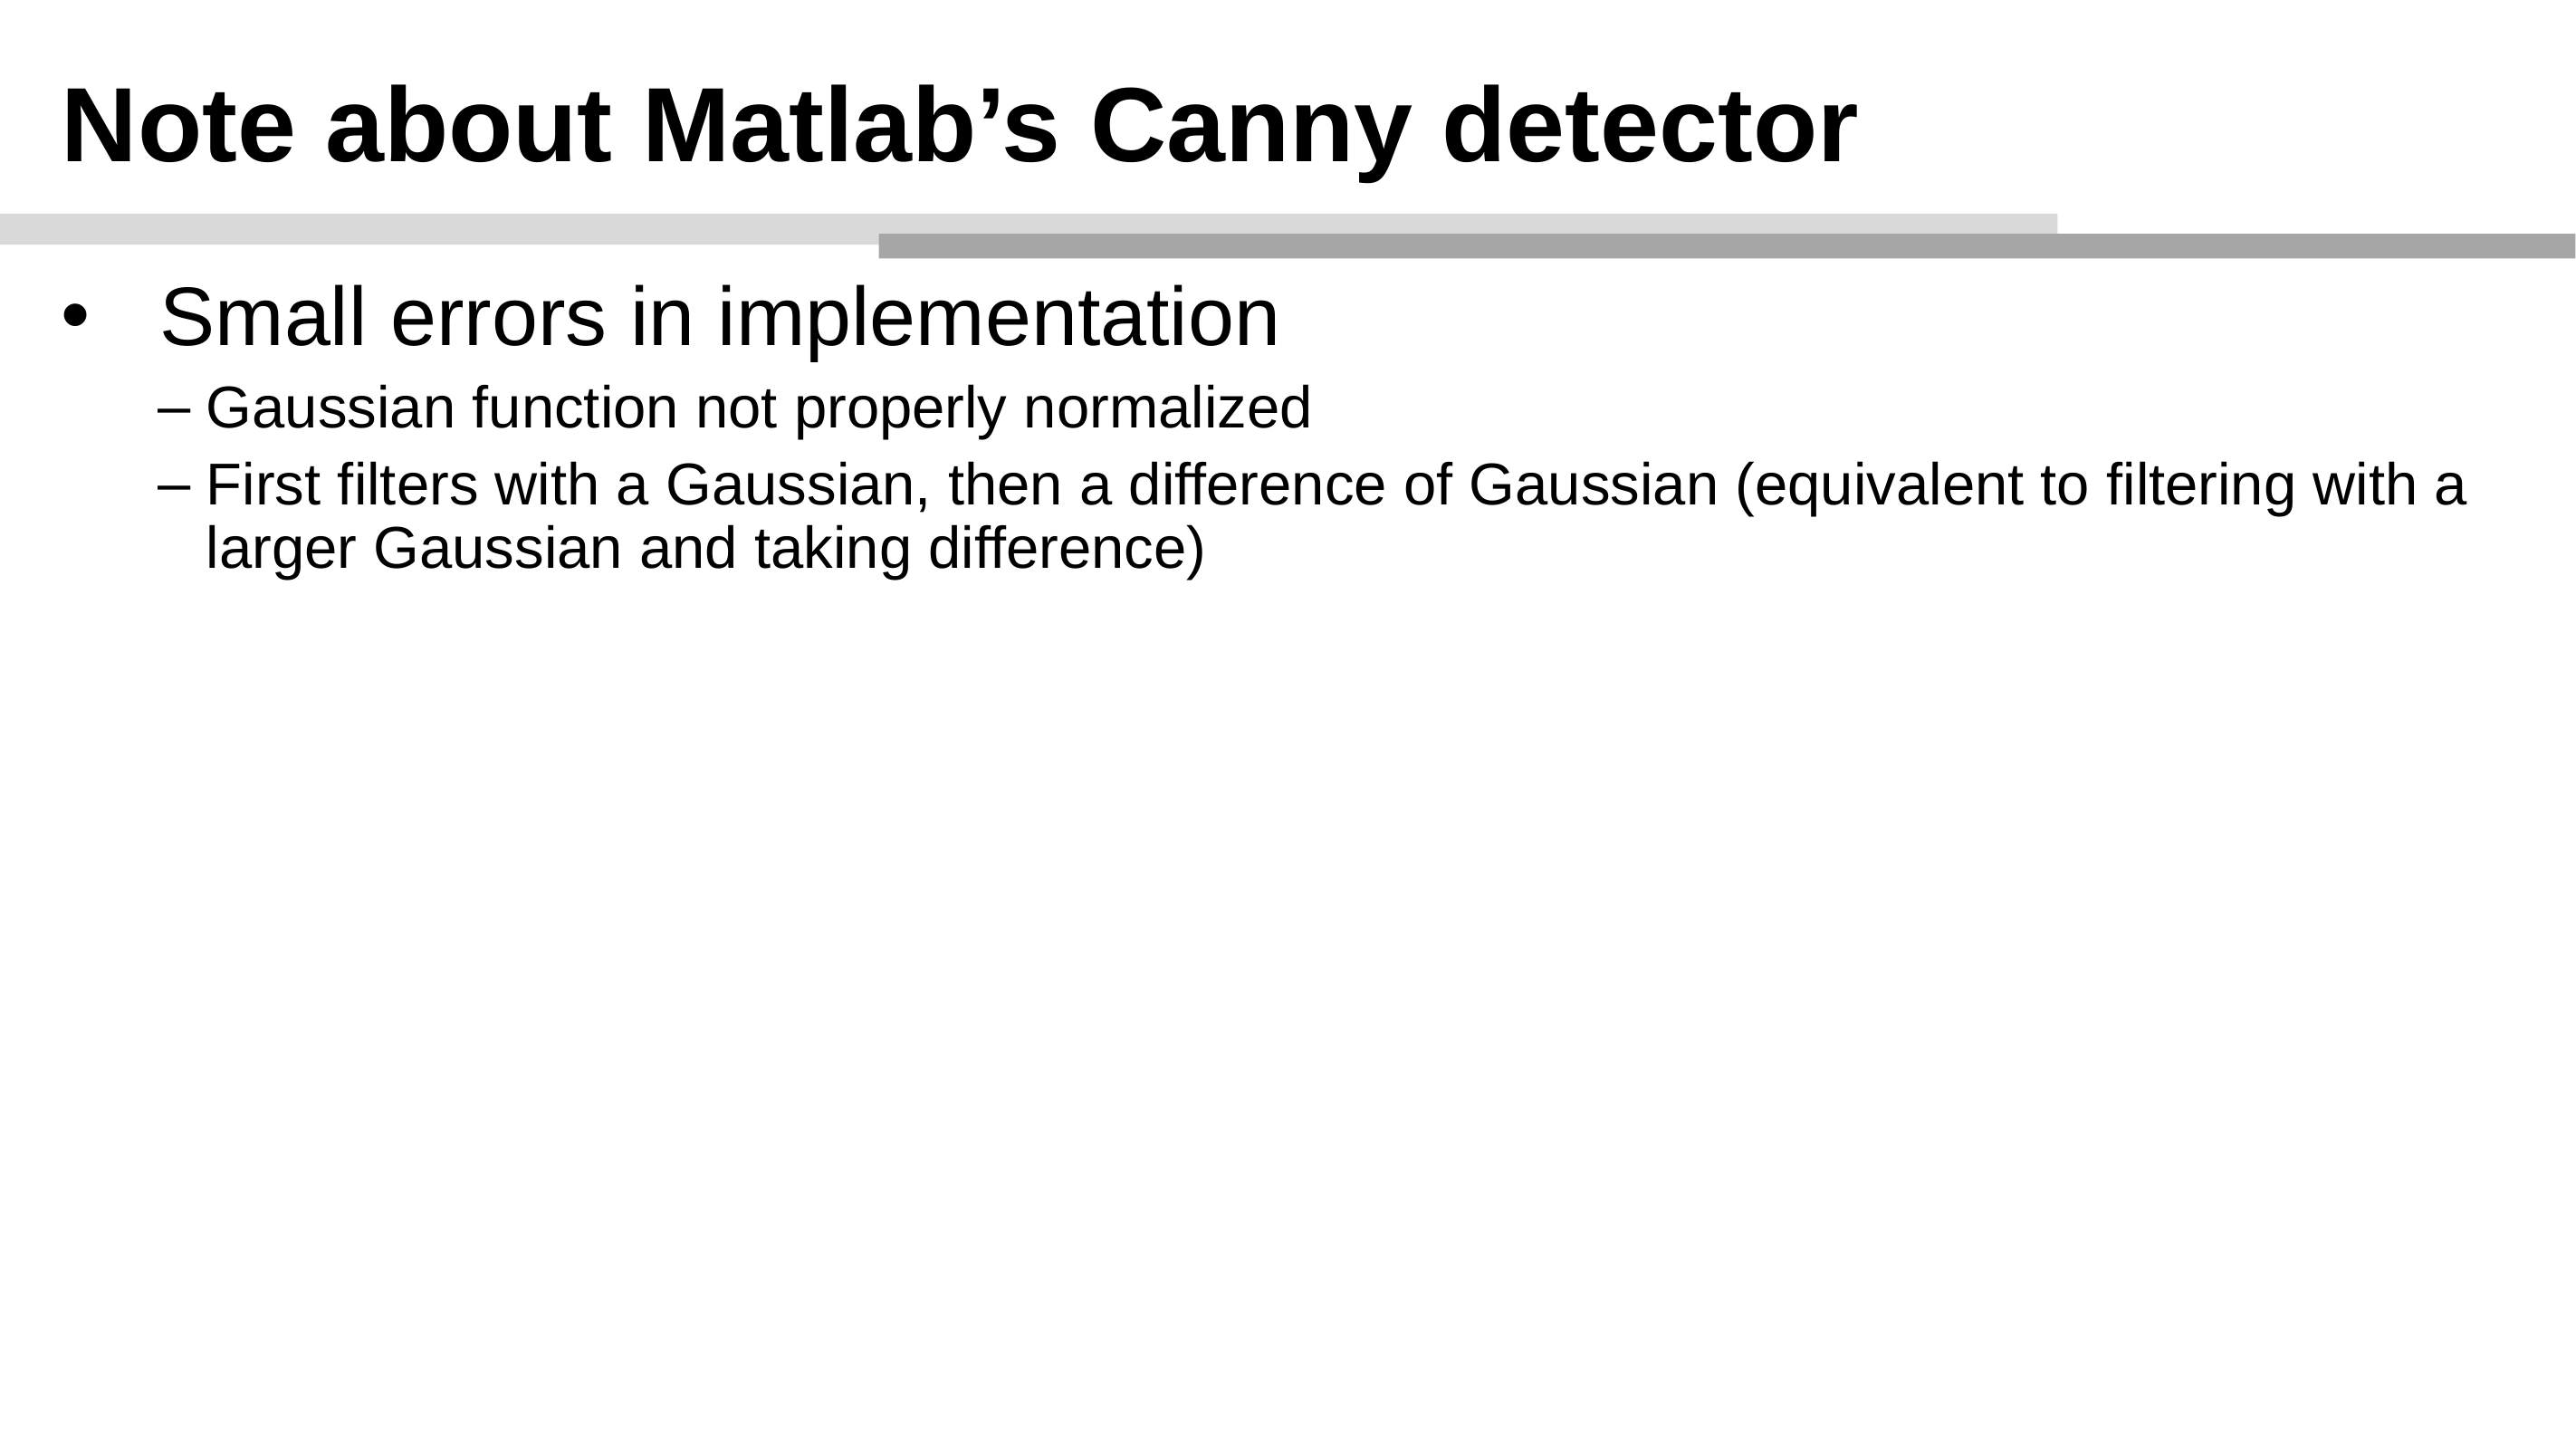

# Note about Matlab’s Canny detector
Small errors in implementation
Gaussian function not properly normalized
First filters with a Gaussian, then a difference of Gaussian (equivalent to filtering with a larger Gaussian and taking difference)